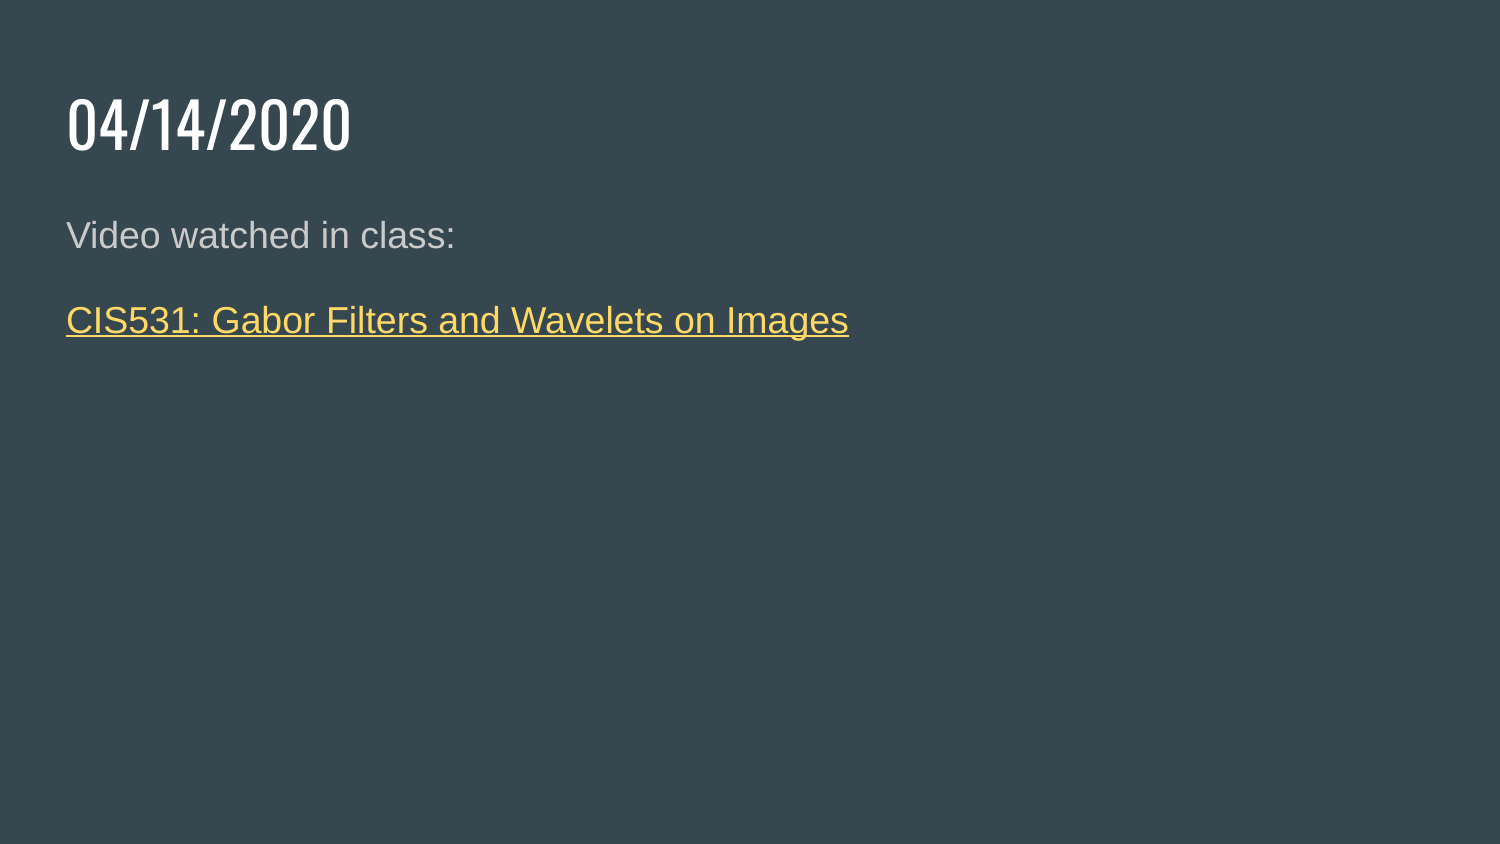

# 04/14/2020
Video watched in class:
CIS531: Gabor Filters and Wavelets on Images